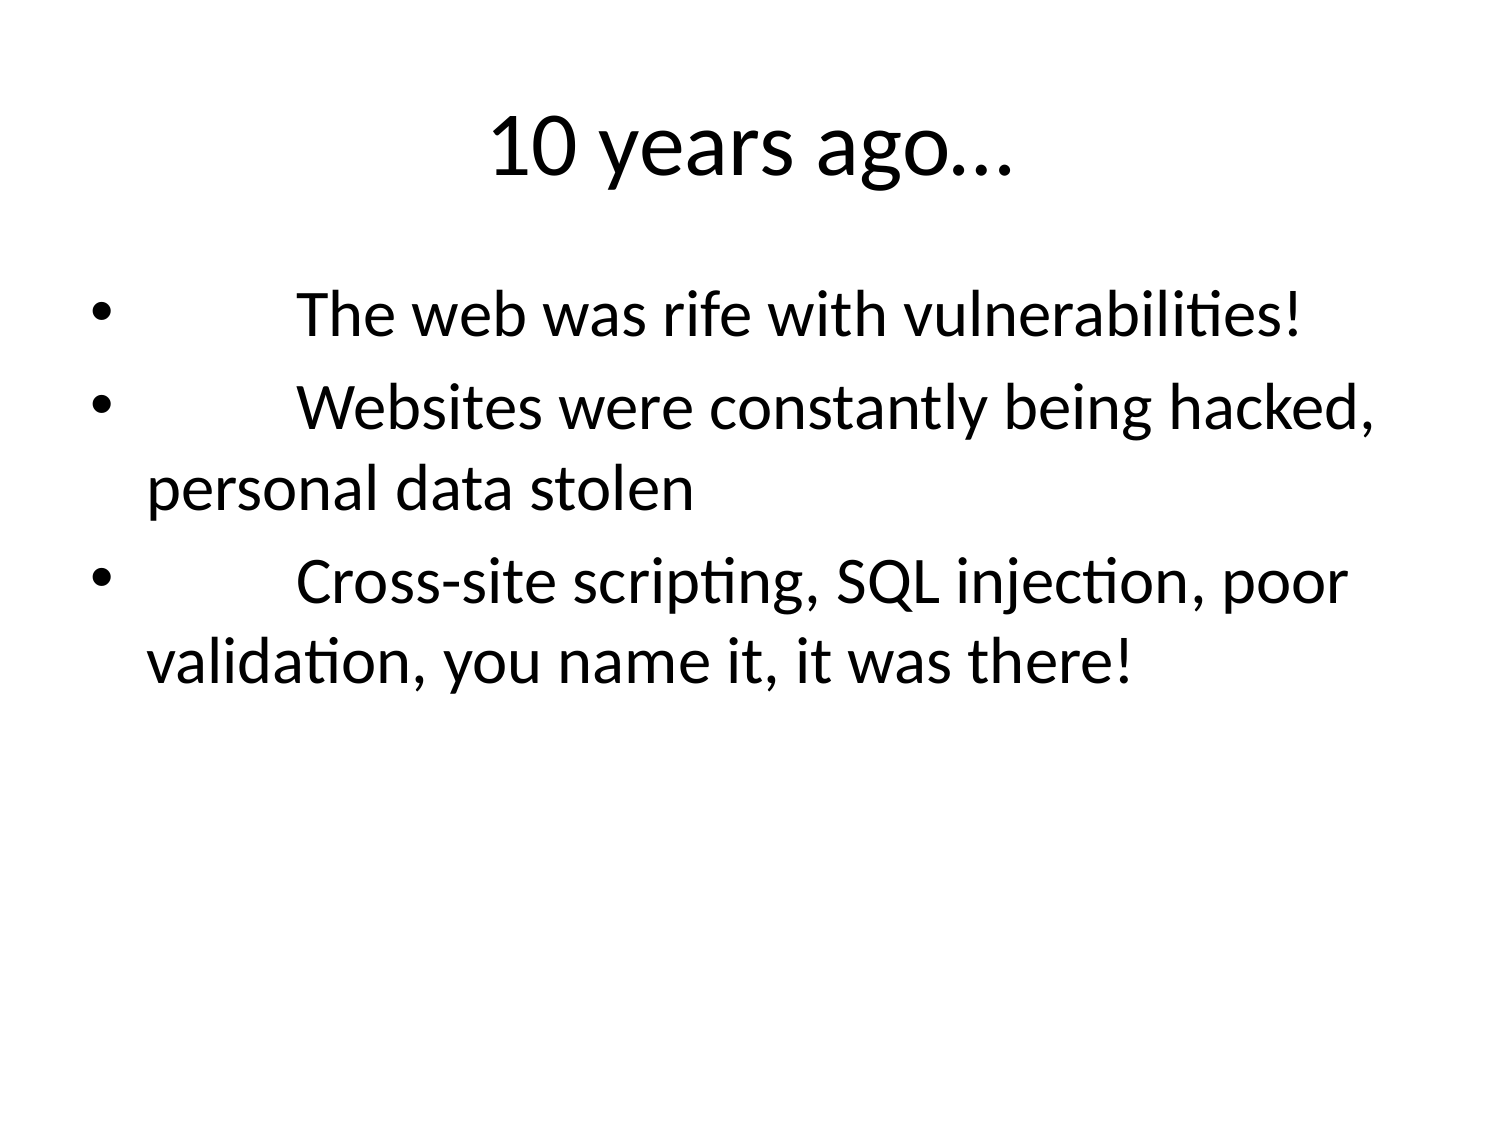

# 10 years ago…
	The web was rife with vulnerabilities!
	Websites were constantly being hacked, personal data stolen
	Cross-site scripting, SQL injection, poor validation, you name it, it was there!